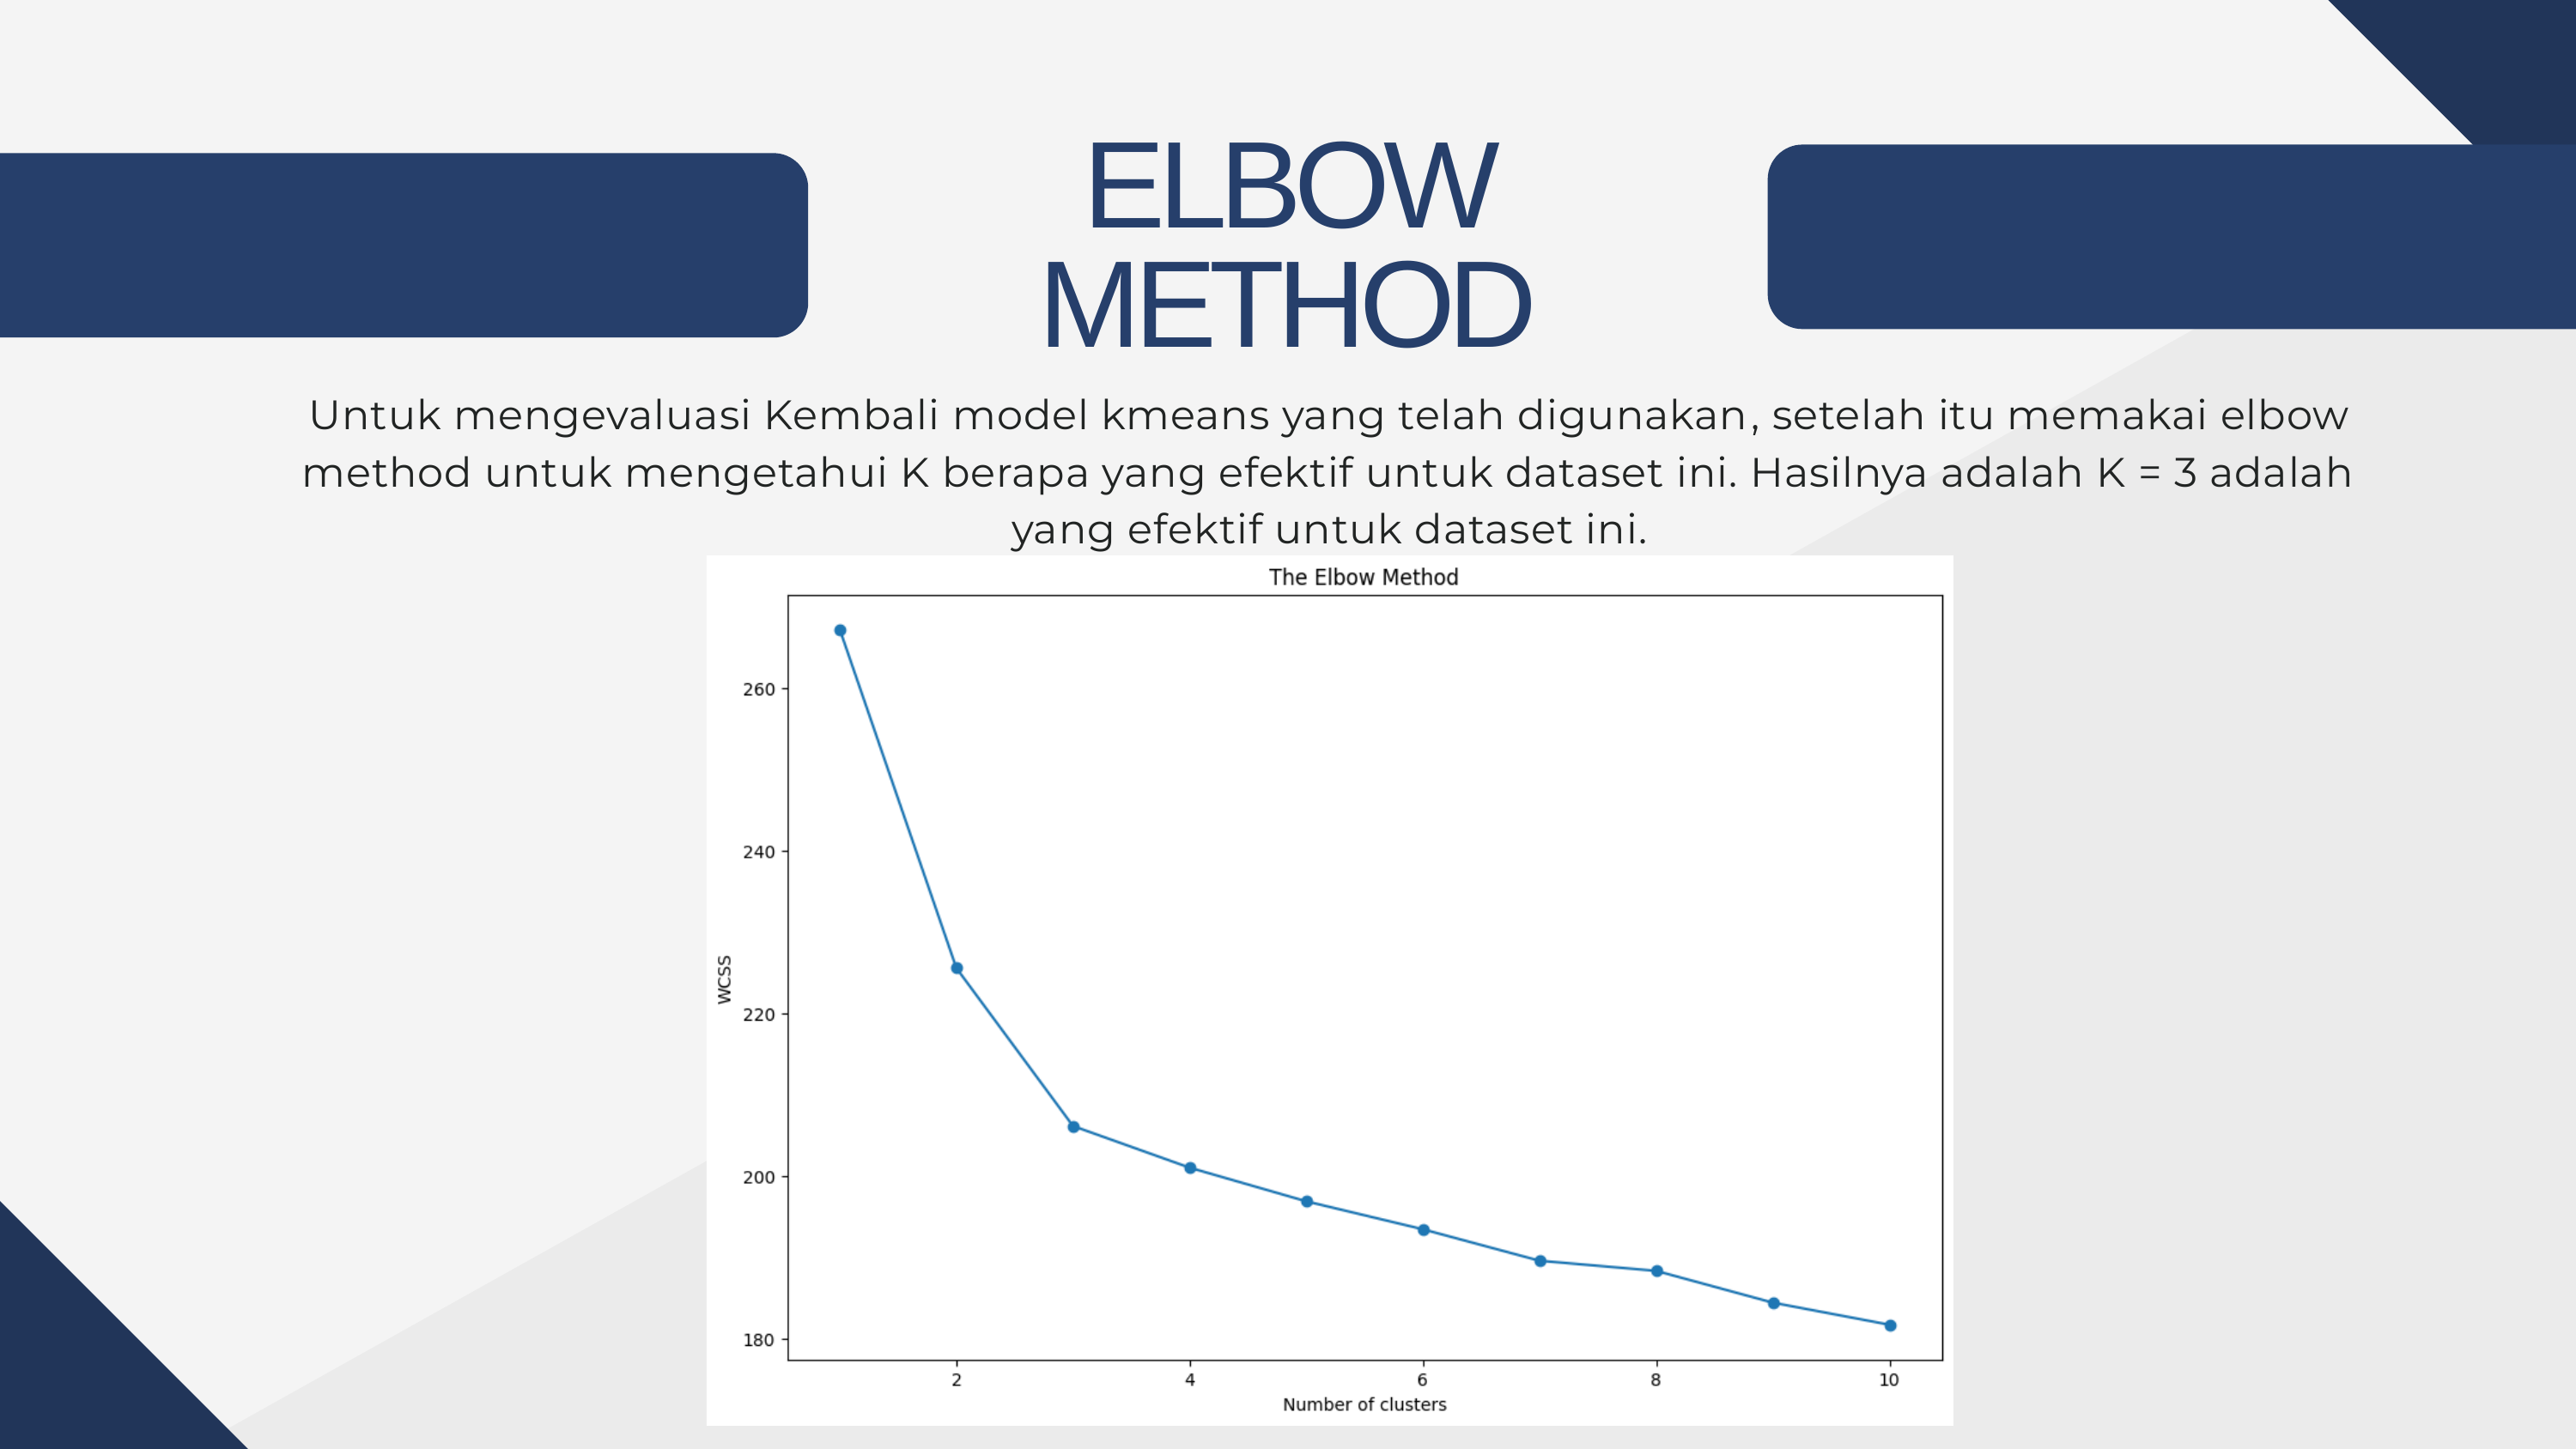

ELBOW METHOD

Untuk mengevaluasi Kembali model kmeans yang telah digunakan, setelah itu memakai elbow method untuk mengetahui K berapa yang efektif untuk dataset ini. Hasilnya adalah K = 3 adalah yang efektif untuk dataset ini.